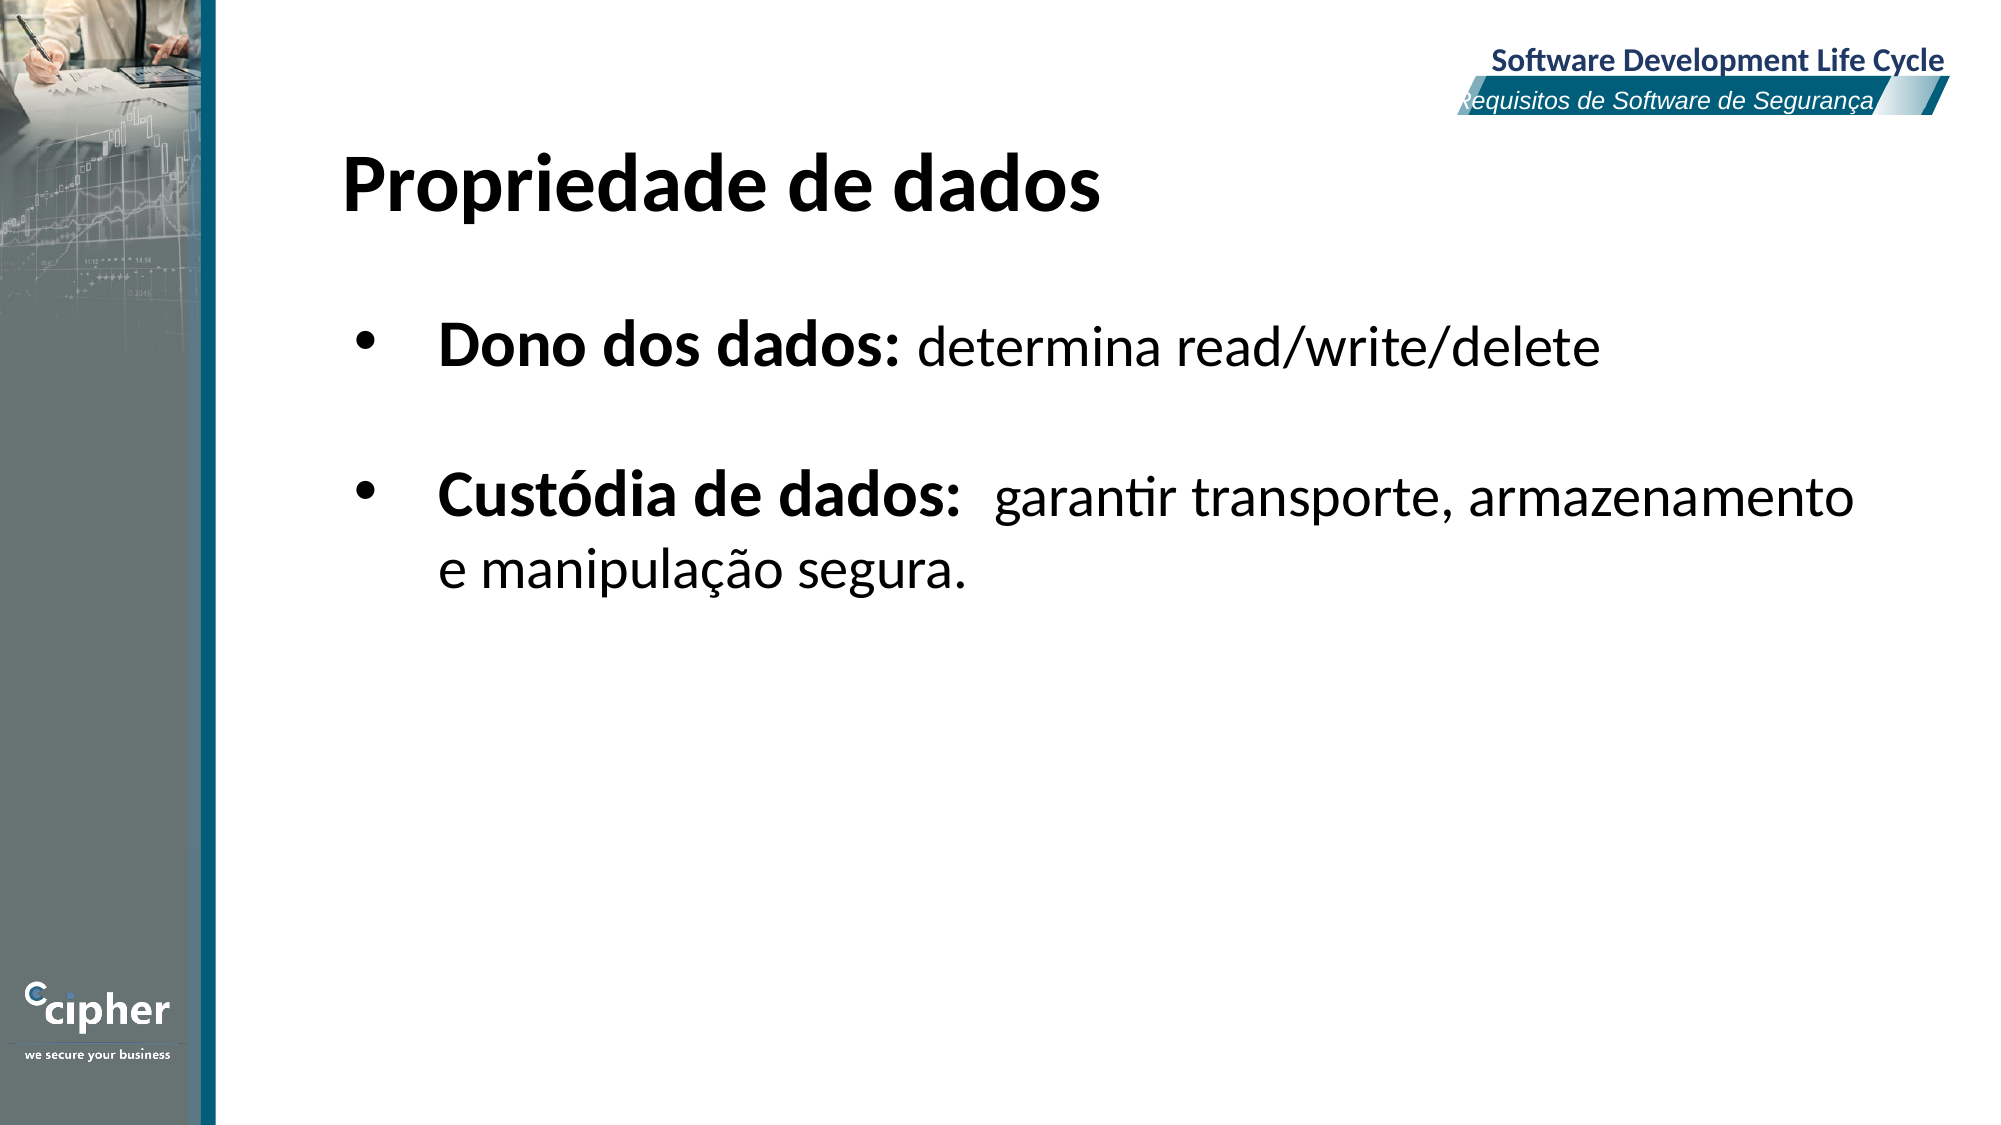

Software Development Life Cycle

Requisitos de Software de Segurança
Propriedade de dados
Dono dos dados: determina read/write/delete

Custódia de dados:  garantir transporte, armazenamento e manipulação segura.